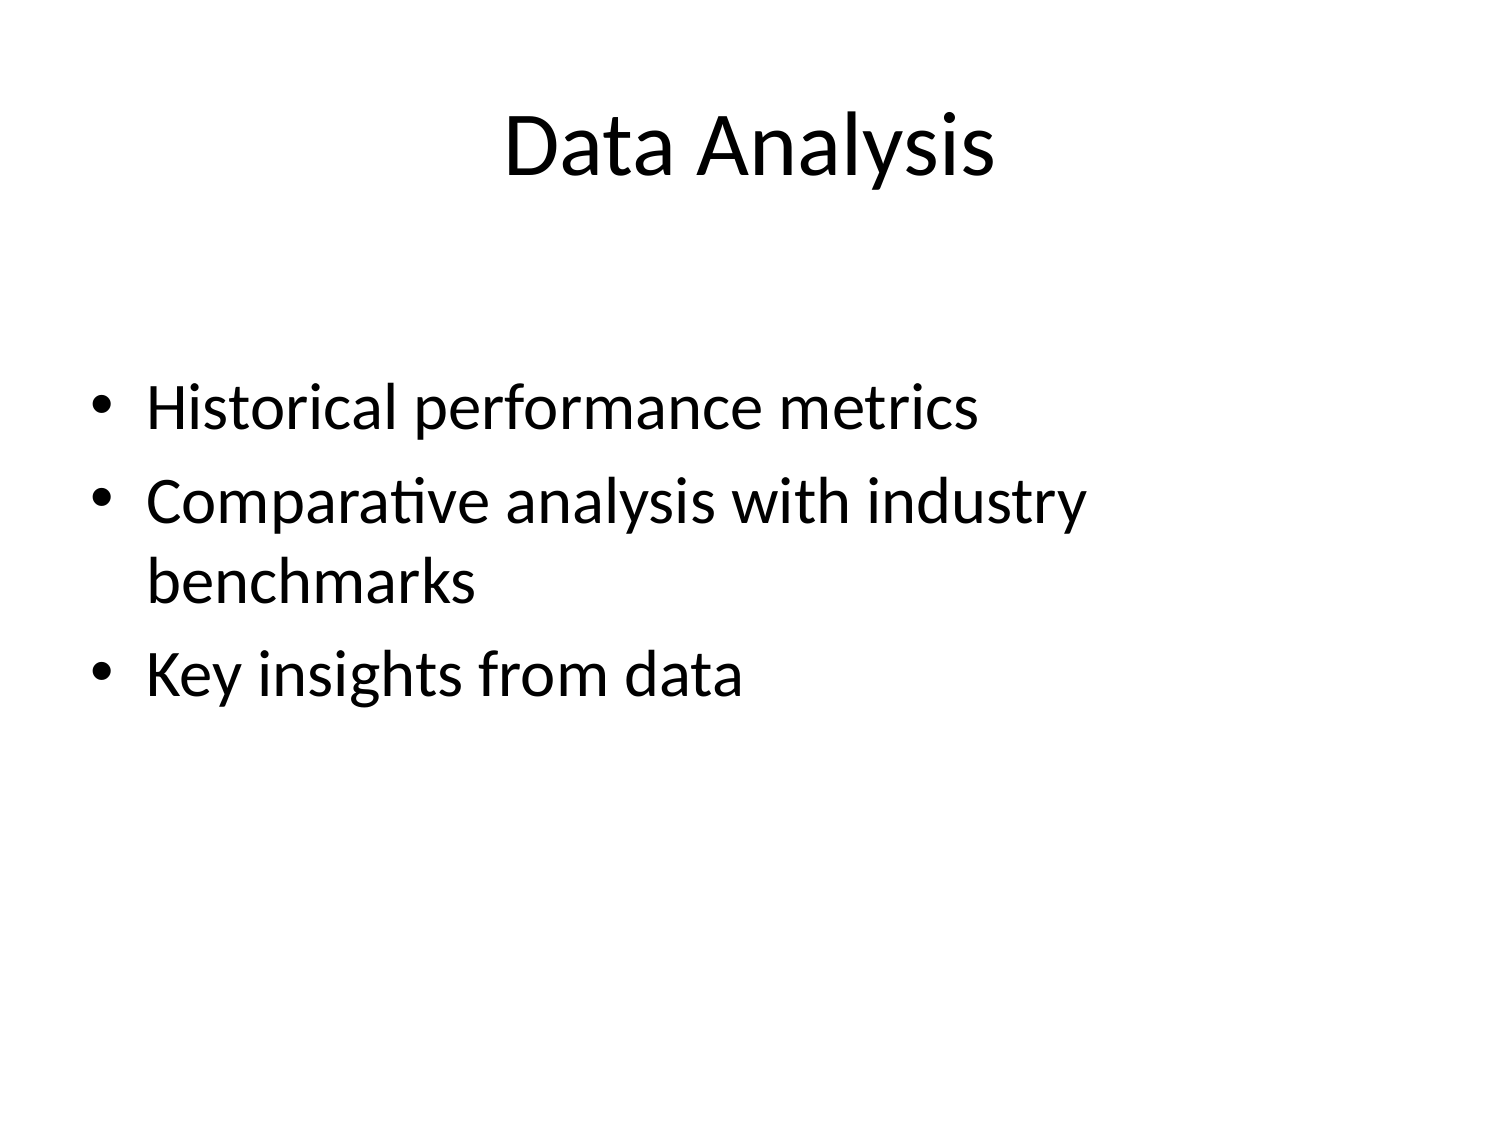

# Data Analysis

Historical performance metrics
Comparative analysis with industry benchmarks
Key insights from data